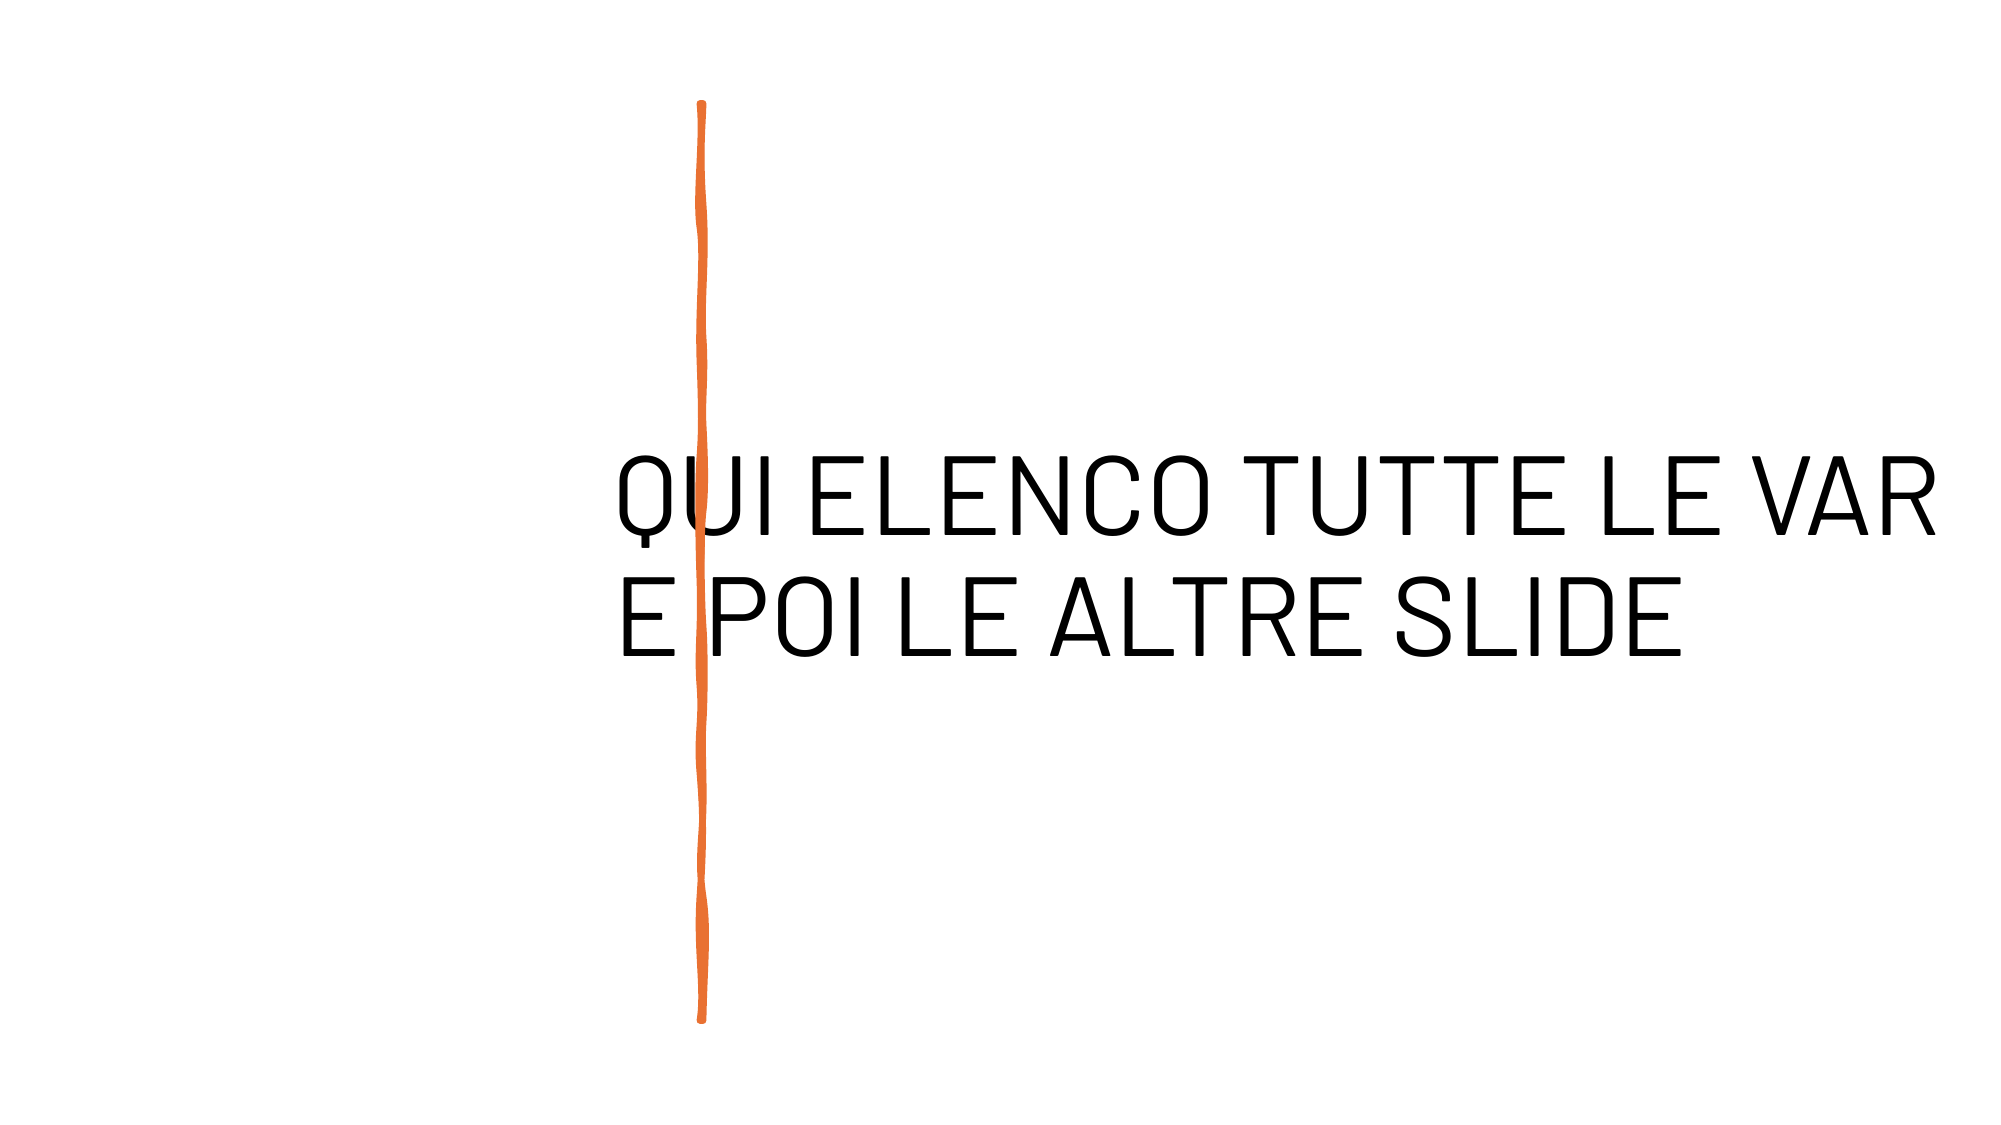

# QUI ELENCO TUTTE LE VAR E POI LE ALTRE SLIDE